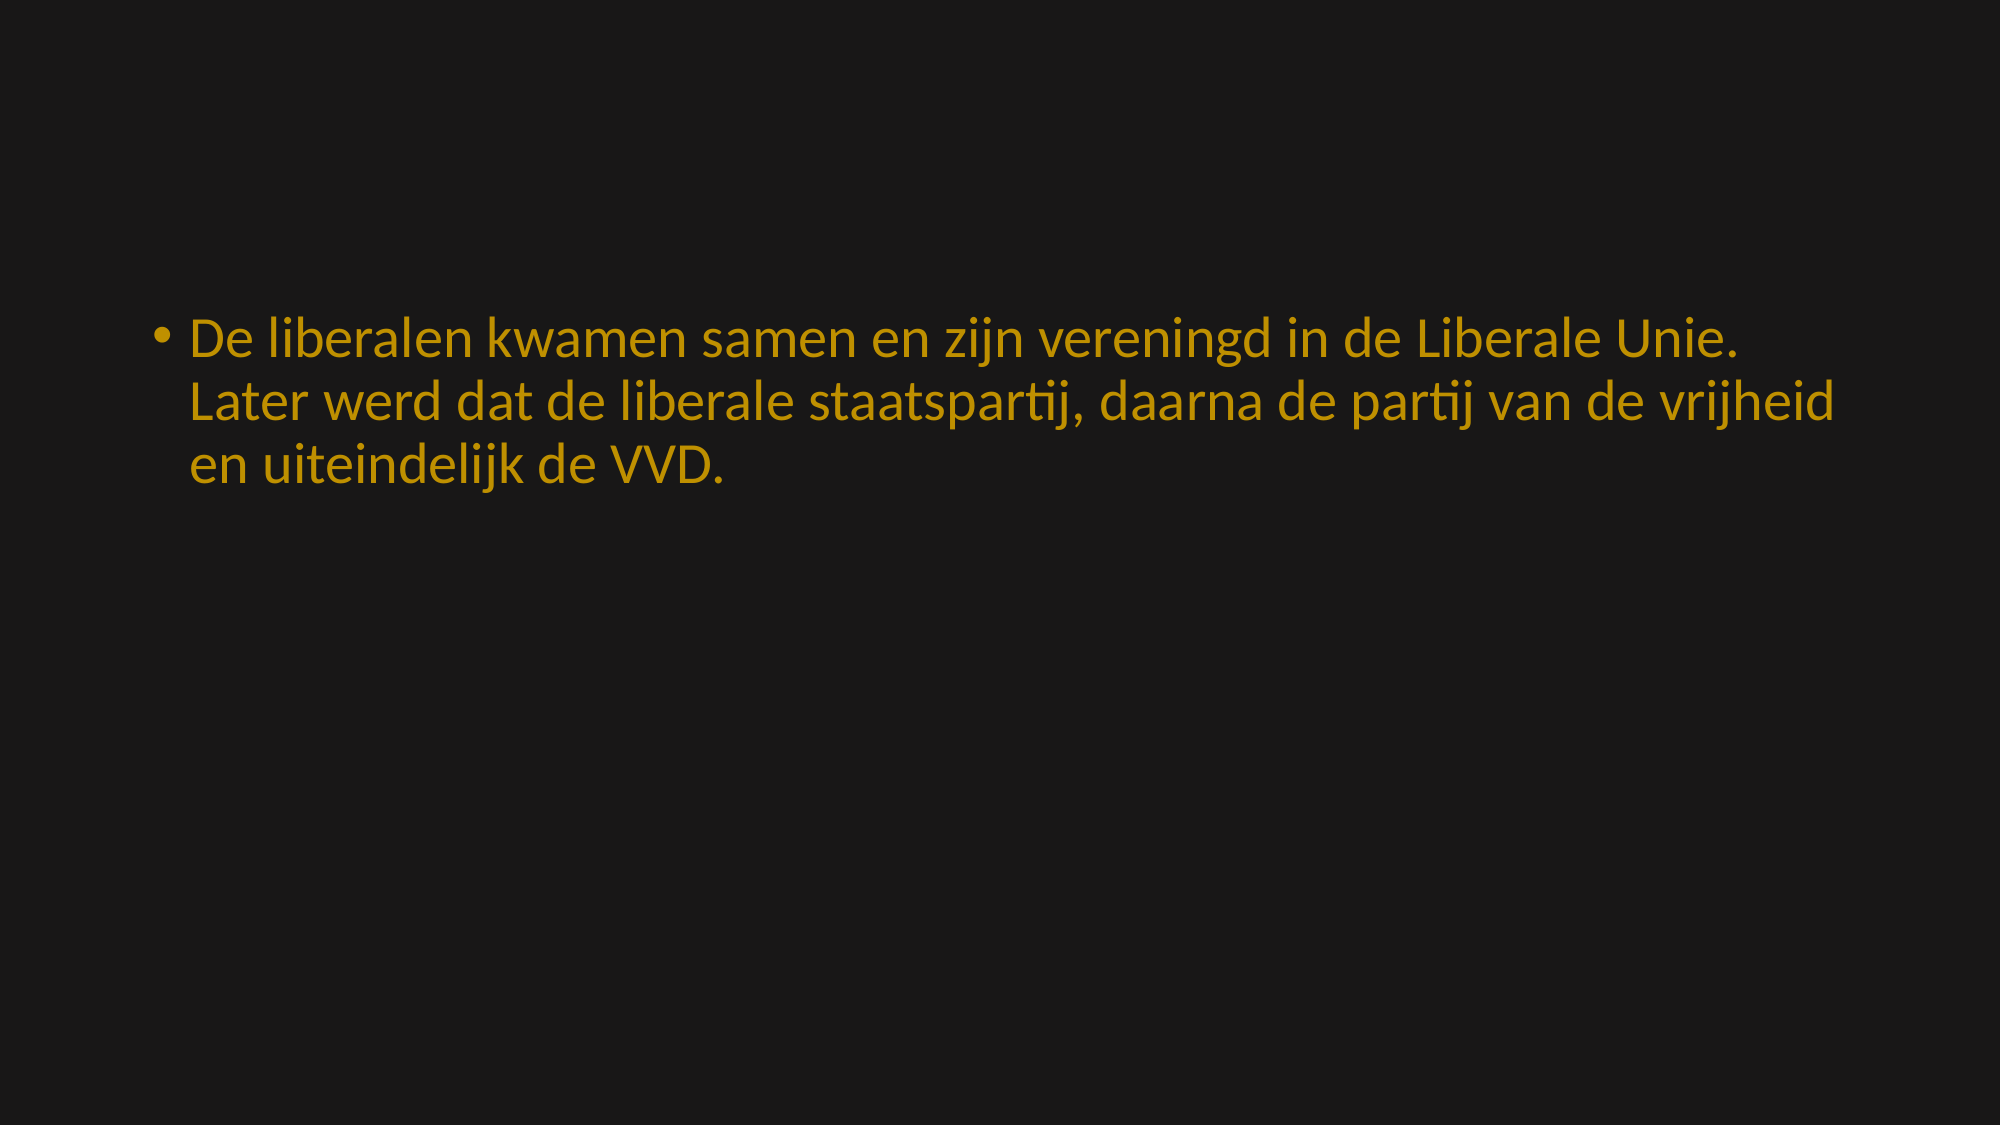

#
De liberalen kwamen samen en zijn vereningd in de Liberale Unie. Later werd dat de liberale staatspartij, daarna de partij van de vrijheid en uiteindelijk de VVD.